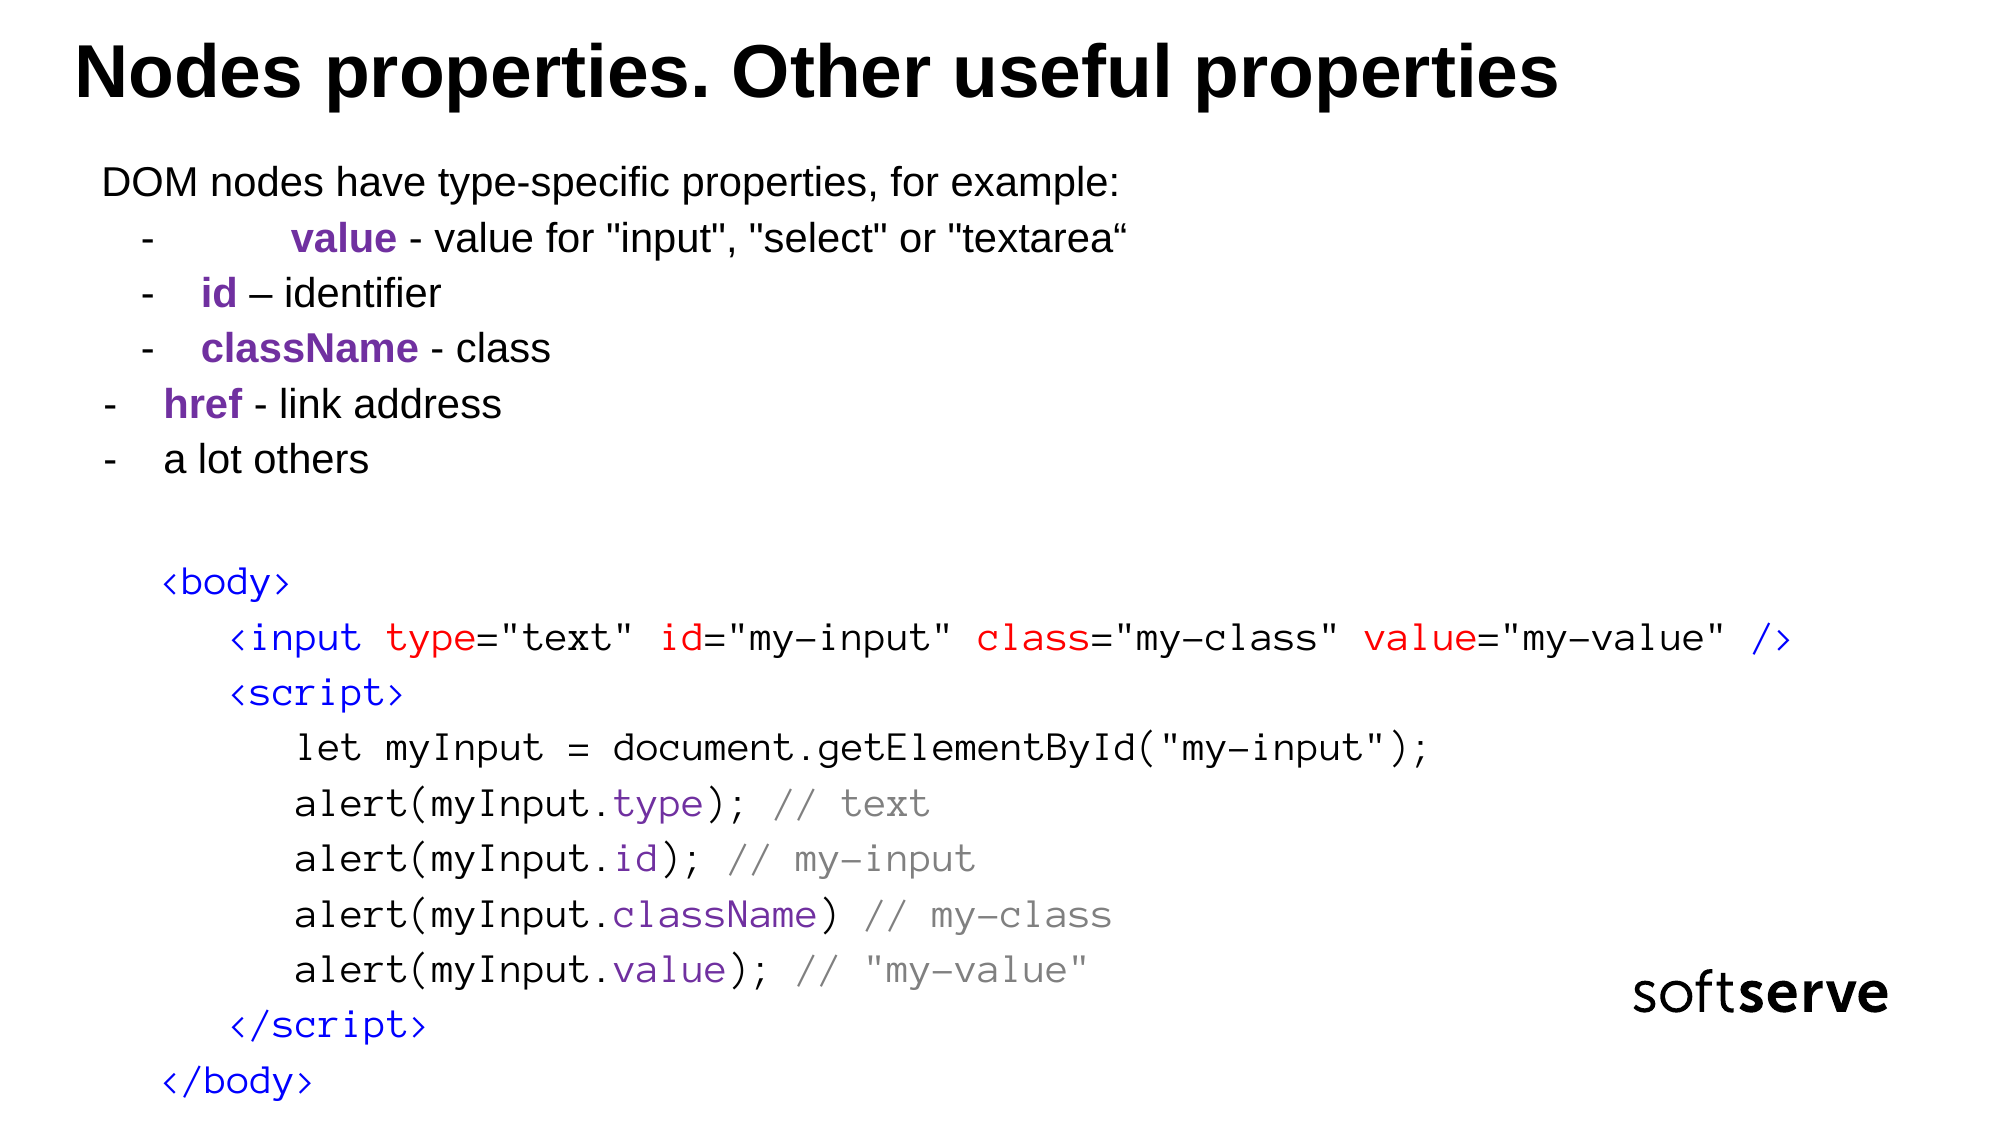

# Nodes properties. Other useful properties
DOM nodes have type-specific properties, for example:
-	value - value for "input", "select" or "textarea“
-    id – identifier
-    className - class
-    href - link address
-    a lot others

<body>
   <input type="text" id="my-input" class="my-class" value="my-value" />
   <script>
      let myInput = document.getElementById("my-input");
      alert(myInput.type); // text
      alert(myInput.id); // my-input
      alert(myInput.className) // my-class
      alert(myInput.value); // "my-value"
   </script>
</body>